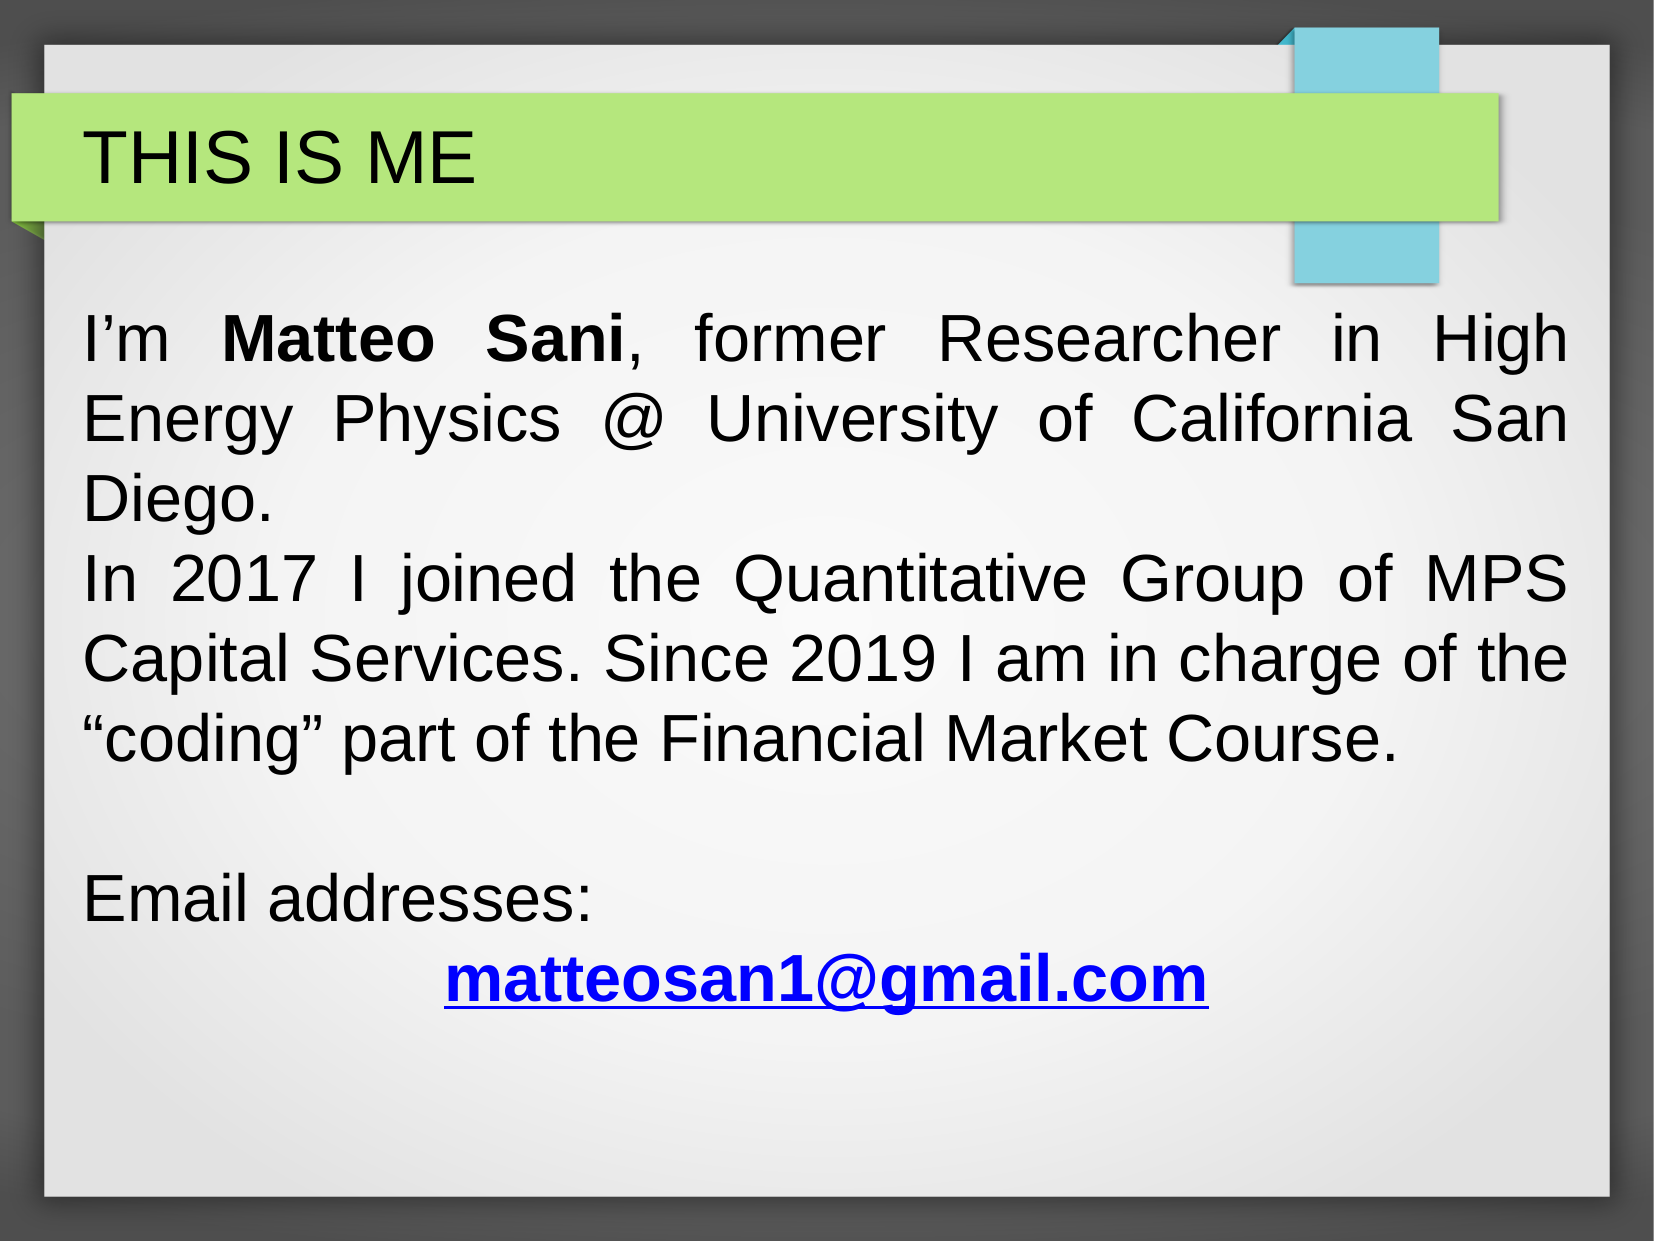

THIS IS ME
I’m Matteo Sani, former Researcher in High Energy Physics @ University of California San Diego.
In 2017 I joined the Quantitative Group of MPS Capital Services. Since 2019 I am in charge of the “coding” part of the Financial Market Course.

Email addresses:
matteosan1@gmail.com